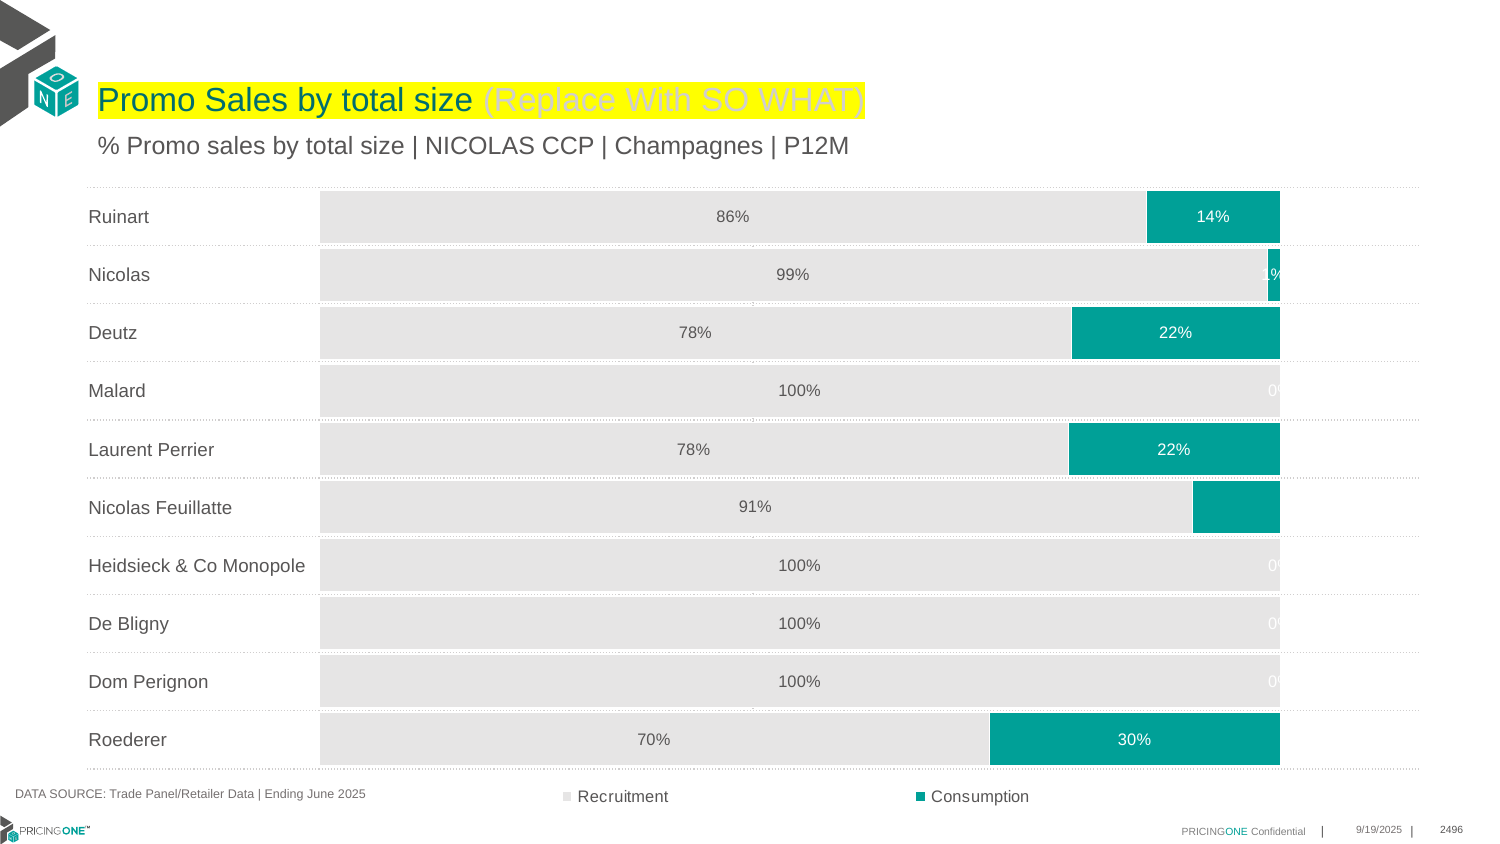

# Promo Sales by total size (Replace With SO WHAT)

% Promo sales by total size | NICOLAS CCP | Champagnes | P12M

### Chart

| Category | Recruitment | Consumption |
|---|---|---|
| Ruinart | 0.860905894769392 | 0.13909410523060795 |
| Nicolas | 0.9863055854746884 | 0.013694414525311616 |
| Deutz | 0.7831402831402832 | 0.21685971685971683 |
| Malard | 1.0 | 0.0 |
| Laurent Perrier | 0.7790748601846237 | 0.22092513981537631 |
| Nicolas Feuillatte | 0.908153418501822 | 0.09184658149817804 |
| Heidsieck & Co Monopole | 1.0 | 0.0 |
| De Bligny | 1.0 | 0.0 |
| Dom Perignon | 1.0 | 0.0 |
| Roederer | 0.6970347754088181 | 0.3029652245911819 |
| Ruinart |  |
| --- | --- |
| Nicolas |  |
| Deutz |  |
| Malard |  |
| Laurent Perrier |  |
| Nicolas Feuillatte | 4 |
| Heidsieck & Co Monopole |  |
| De Bligny |  |
| Dom Perignon |  |
| Roederer |  |
DATA SOURCE: Trade Panel/Retailer Data | Ending June 2025

9/19/2025
2496